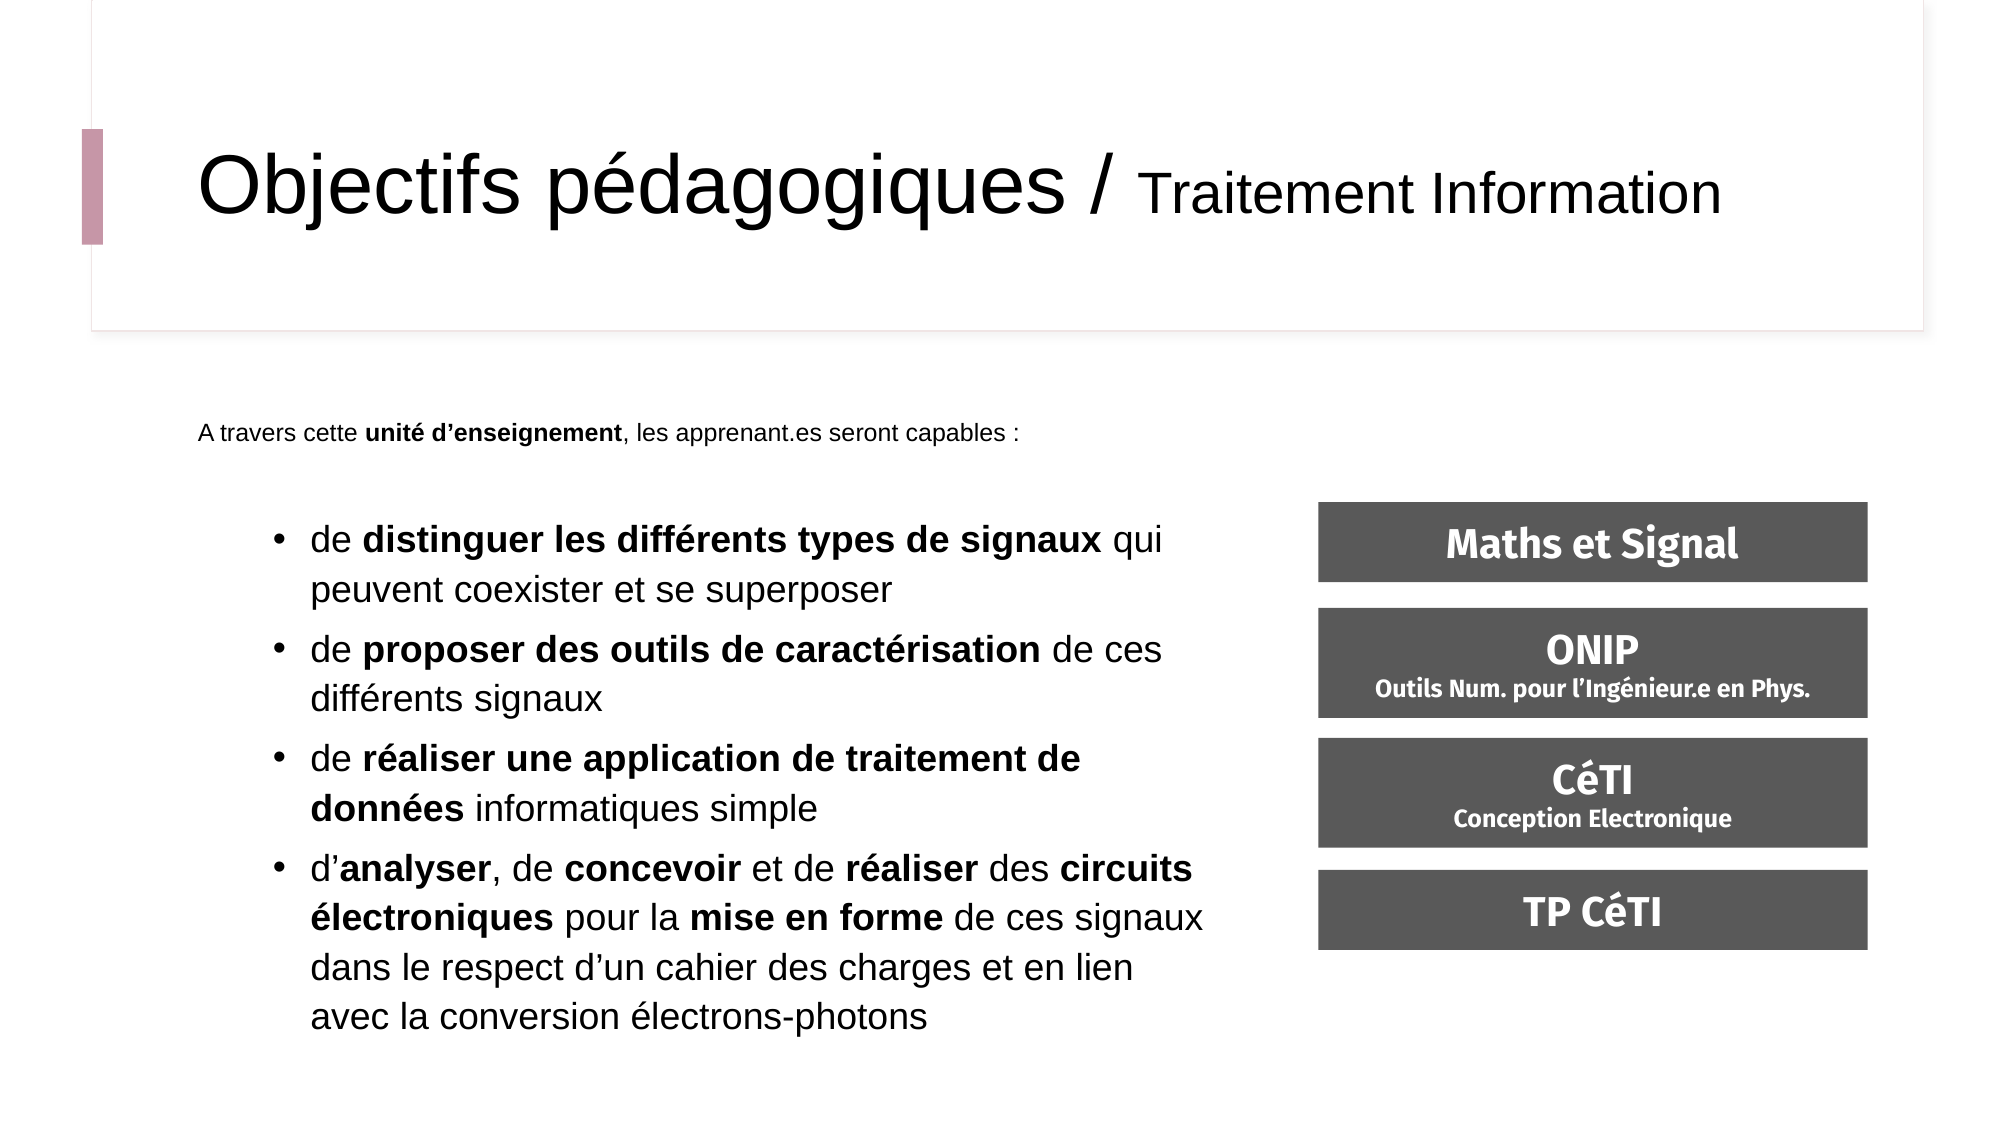

# Objectifs pédagogiques / Traitement Information
A travers cette unité d’enseignement, les apprenant.es seront capables :

de distinguer les différents types de signaux qui peuvent coexister et se superposer
de proposer des outils de caractérisation de ces différents signaux
de réaliser une application de traitement de données informatiques simple
d’analyser, de concevoir et de réaliser des circuits électroniques pour la mise en forme de ces signaux dans le respect d’un cahier des charges et en lien avec la conversion électrons-photons
Maths et Signal
ONIP
Outils Num. pour l’Ingénieur.e en Phys.
CéTI
Conception Electronique
TP CéTI